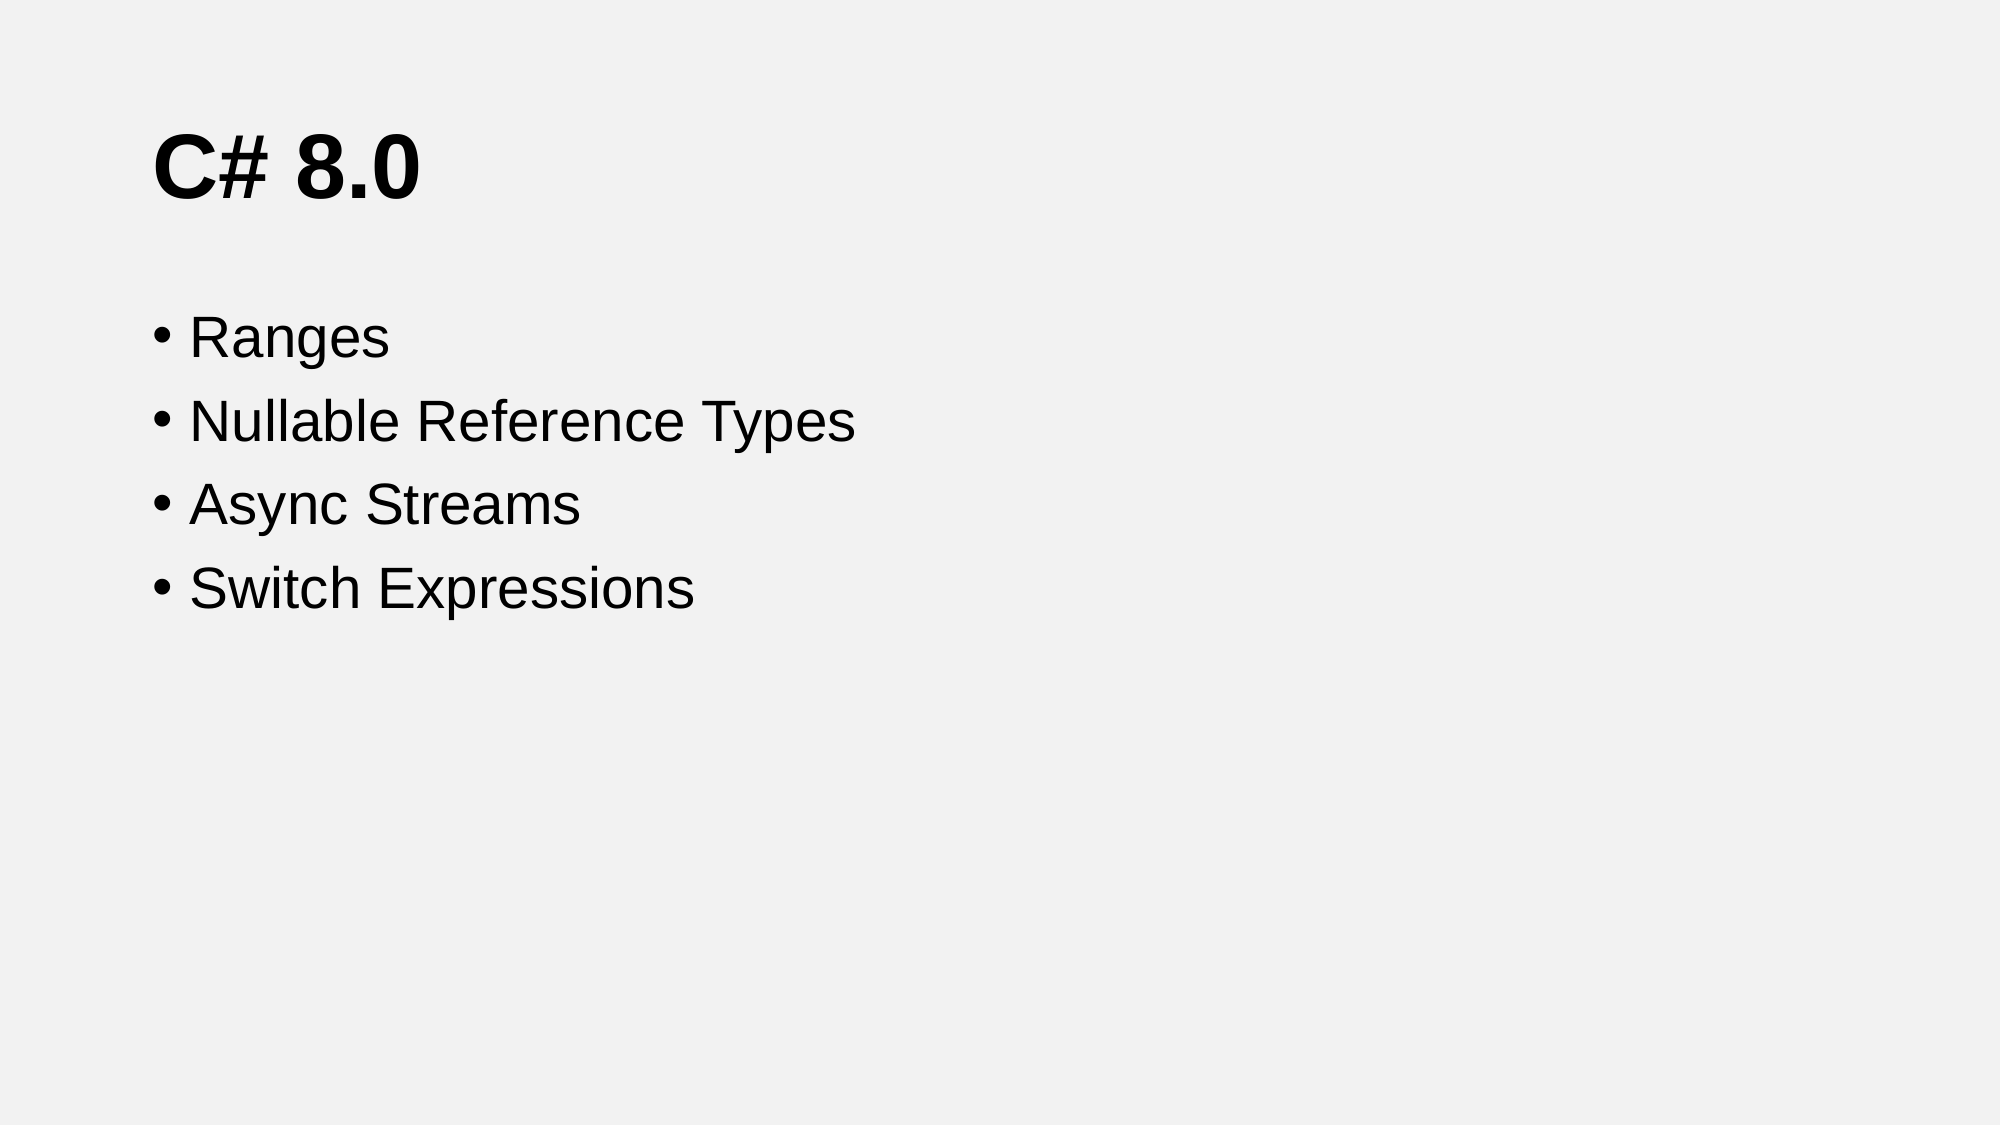

# C# 8.0
Ranges
Nullable Reference Types
Async Streams
Switch Expressions